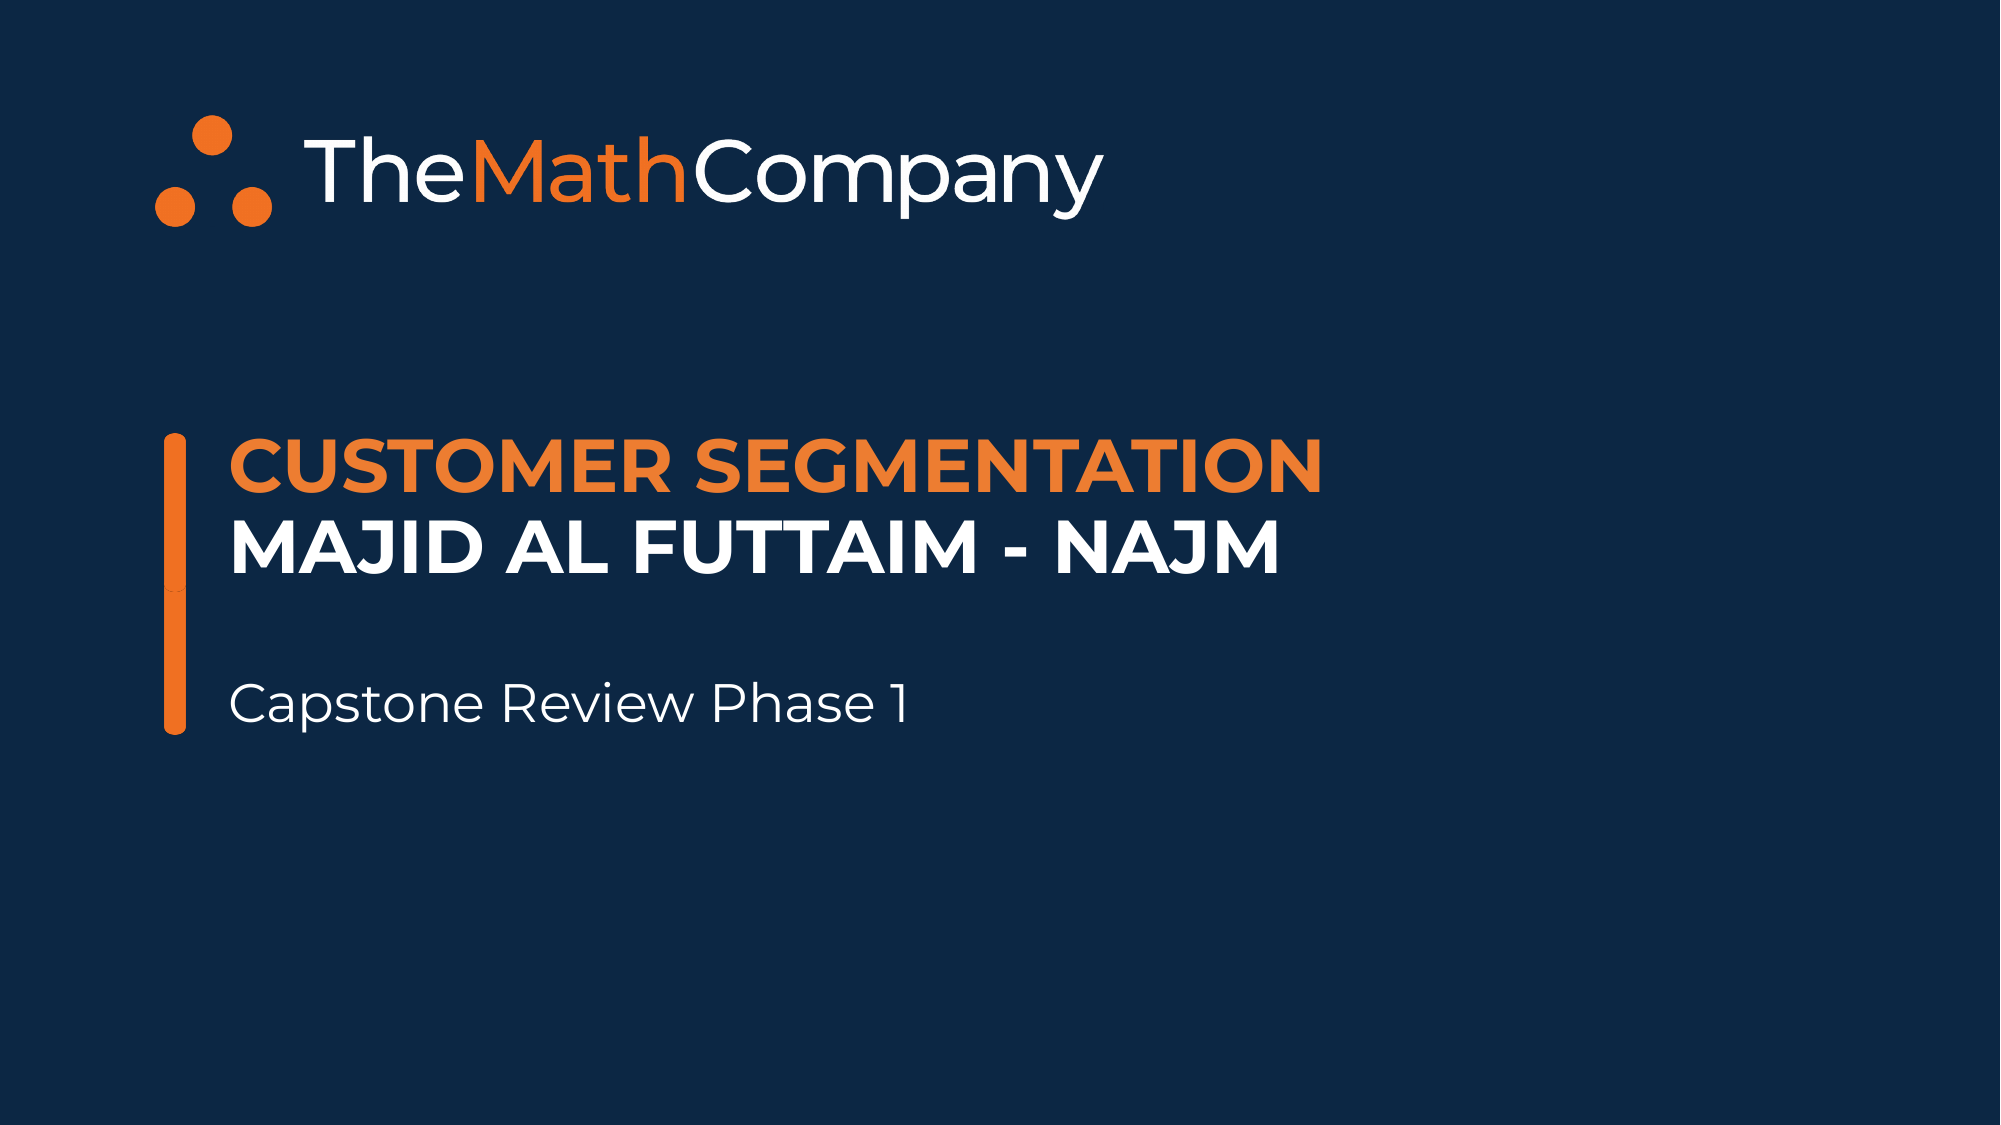

# CUSTOMER SEGMENTATION majid al Futtaim - najm
Capstone Review Phase 1